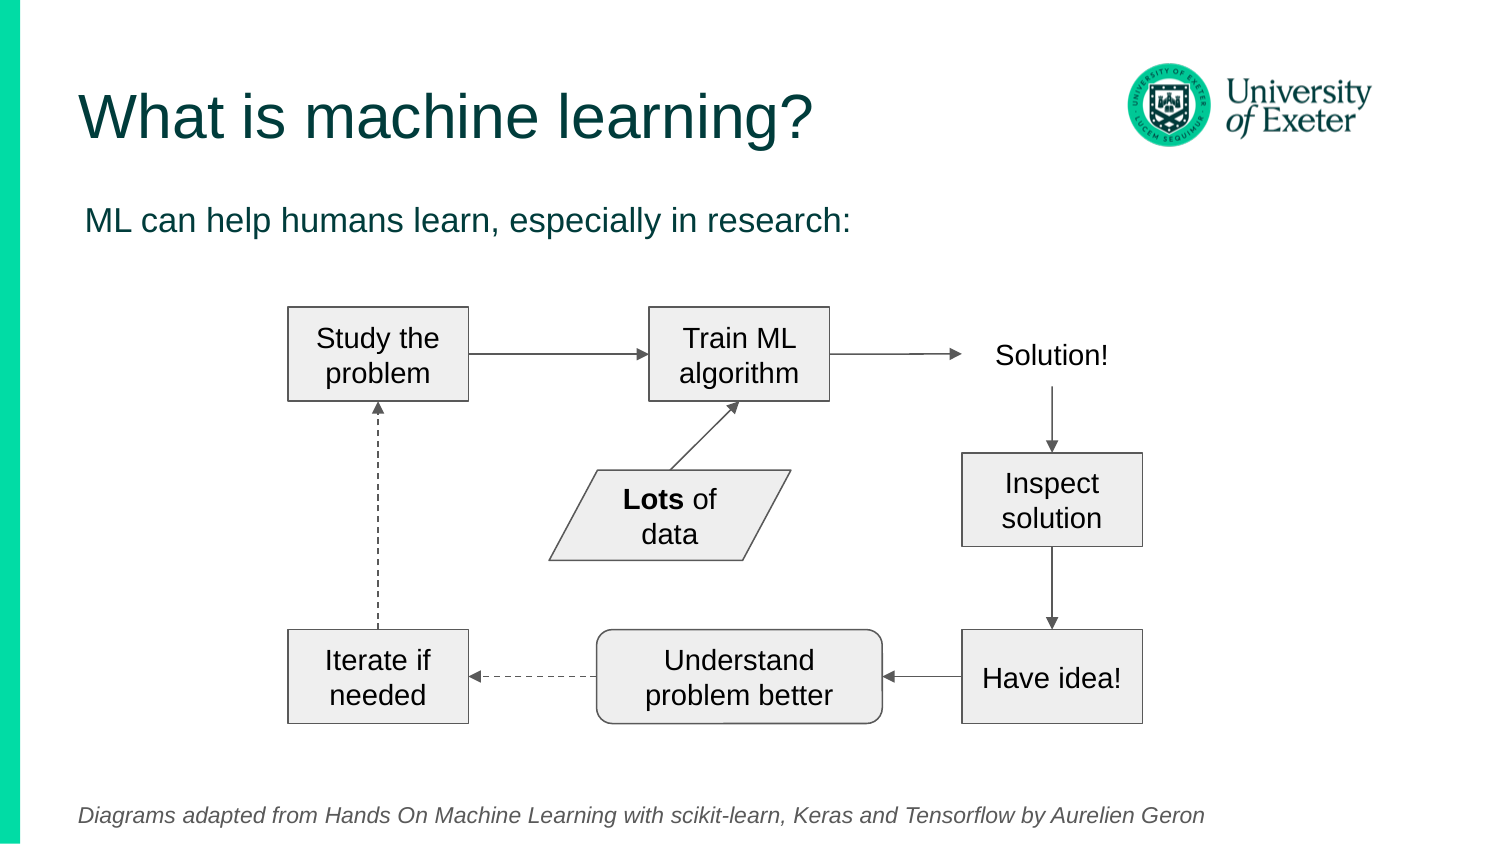

# What is machine learning?

ML can help humans learn, especially in research:

Study the problem
Train ML algorithm
Solution!
Inspect solution

Lots of data

Iterate if needed
Understand problem better
Have idea!
Diagrams adapted from Hands On Machine Learning with scikit-learn, Keras and Tensorflow by Aurelien Geron